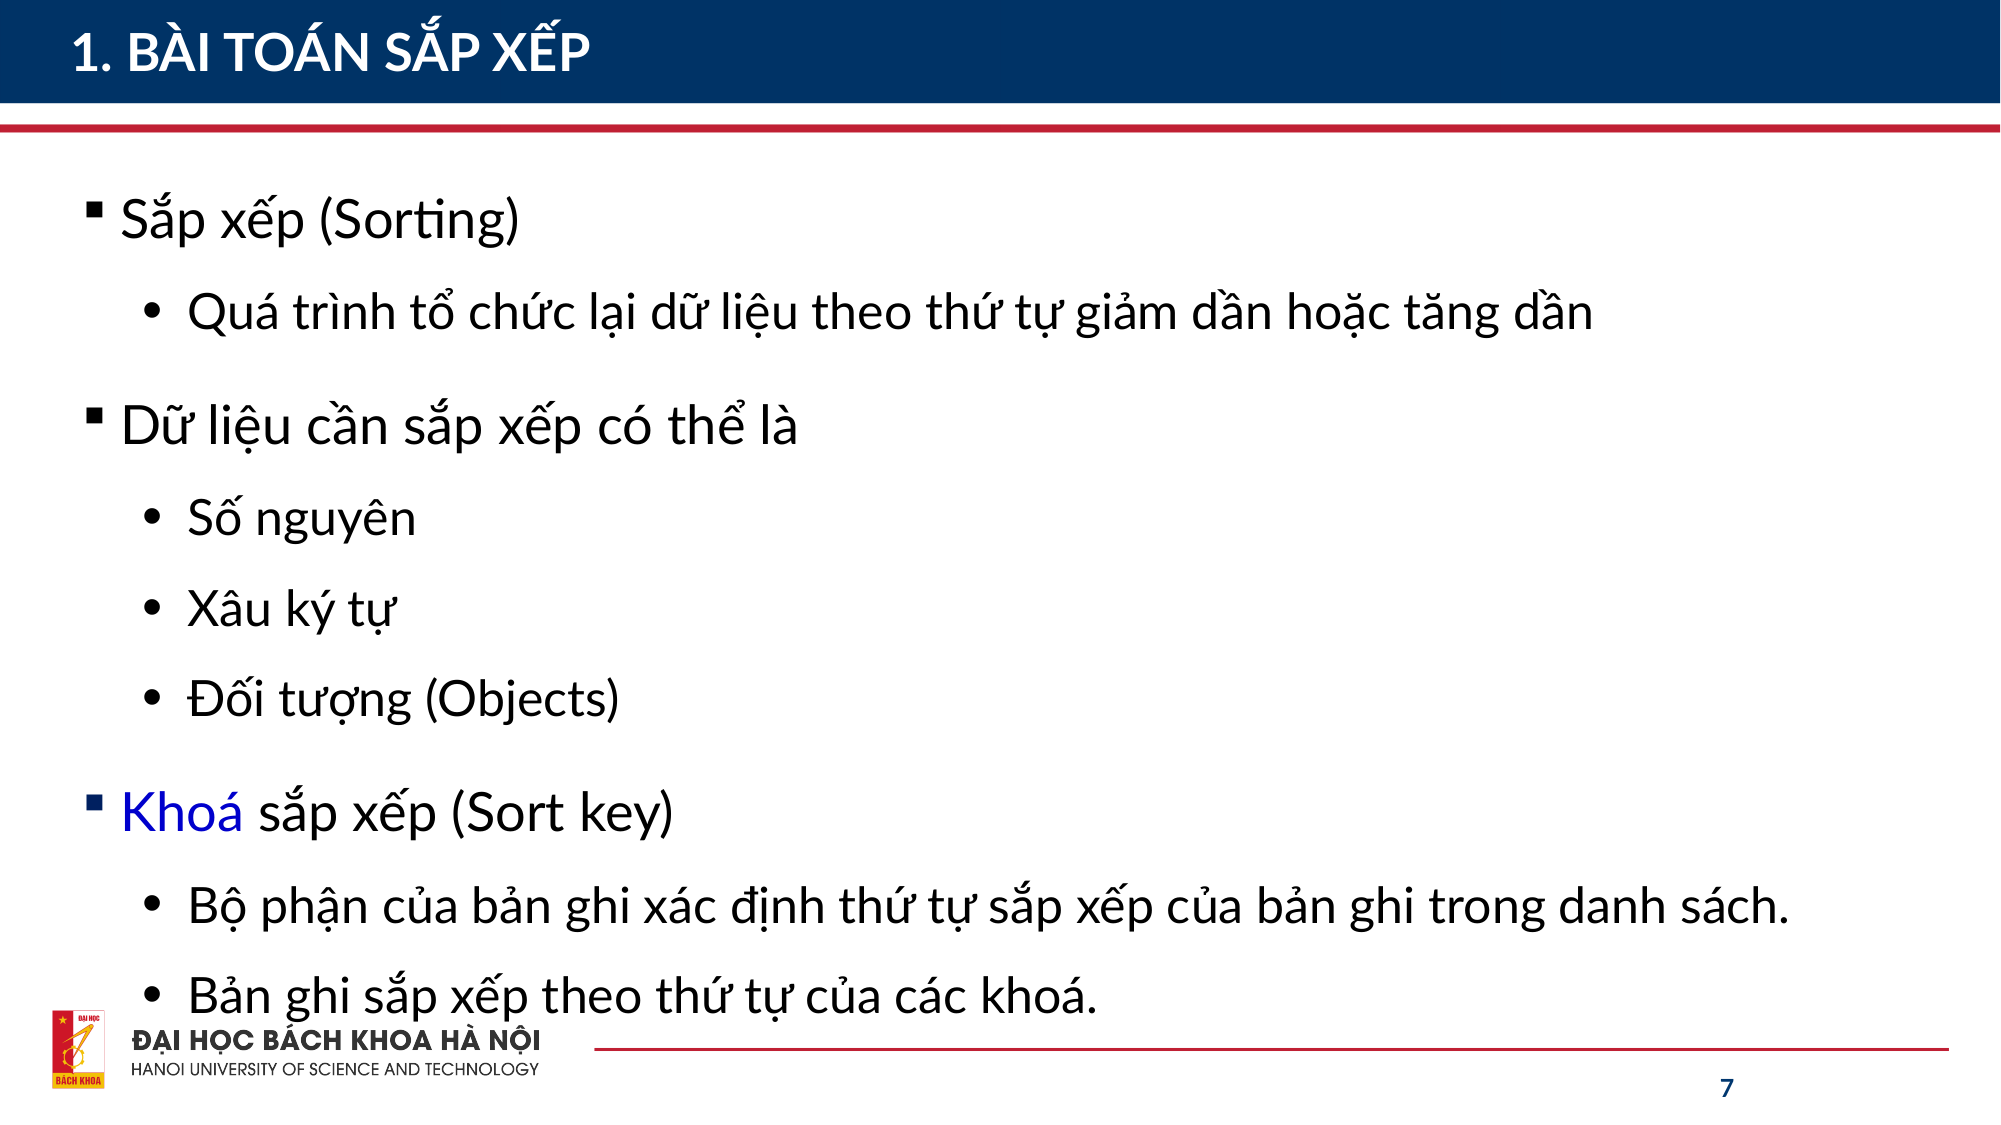

# 1. BÀI TOÁN SẮP XẾP
Sắp xếp (Sorting)
Quá trình tổ chức lại dữ liệu theo thứ tự giảm dần hoặc tăng dần
Dữ liệu cần sắp xếp có thể là
Số nguyên
Xâu ký tự
Đối tượng (Objects)
Khoá sắp xếp (Sort key)
Bộ phận của bản ghi xác định thứ tự sắp xếp của bản ghi trong danh sách.
Bản ghi sắp xếp theo thứ tự của các khoá.

7